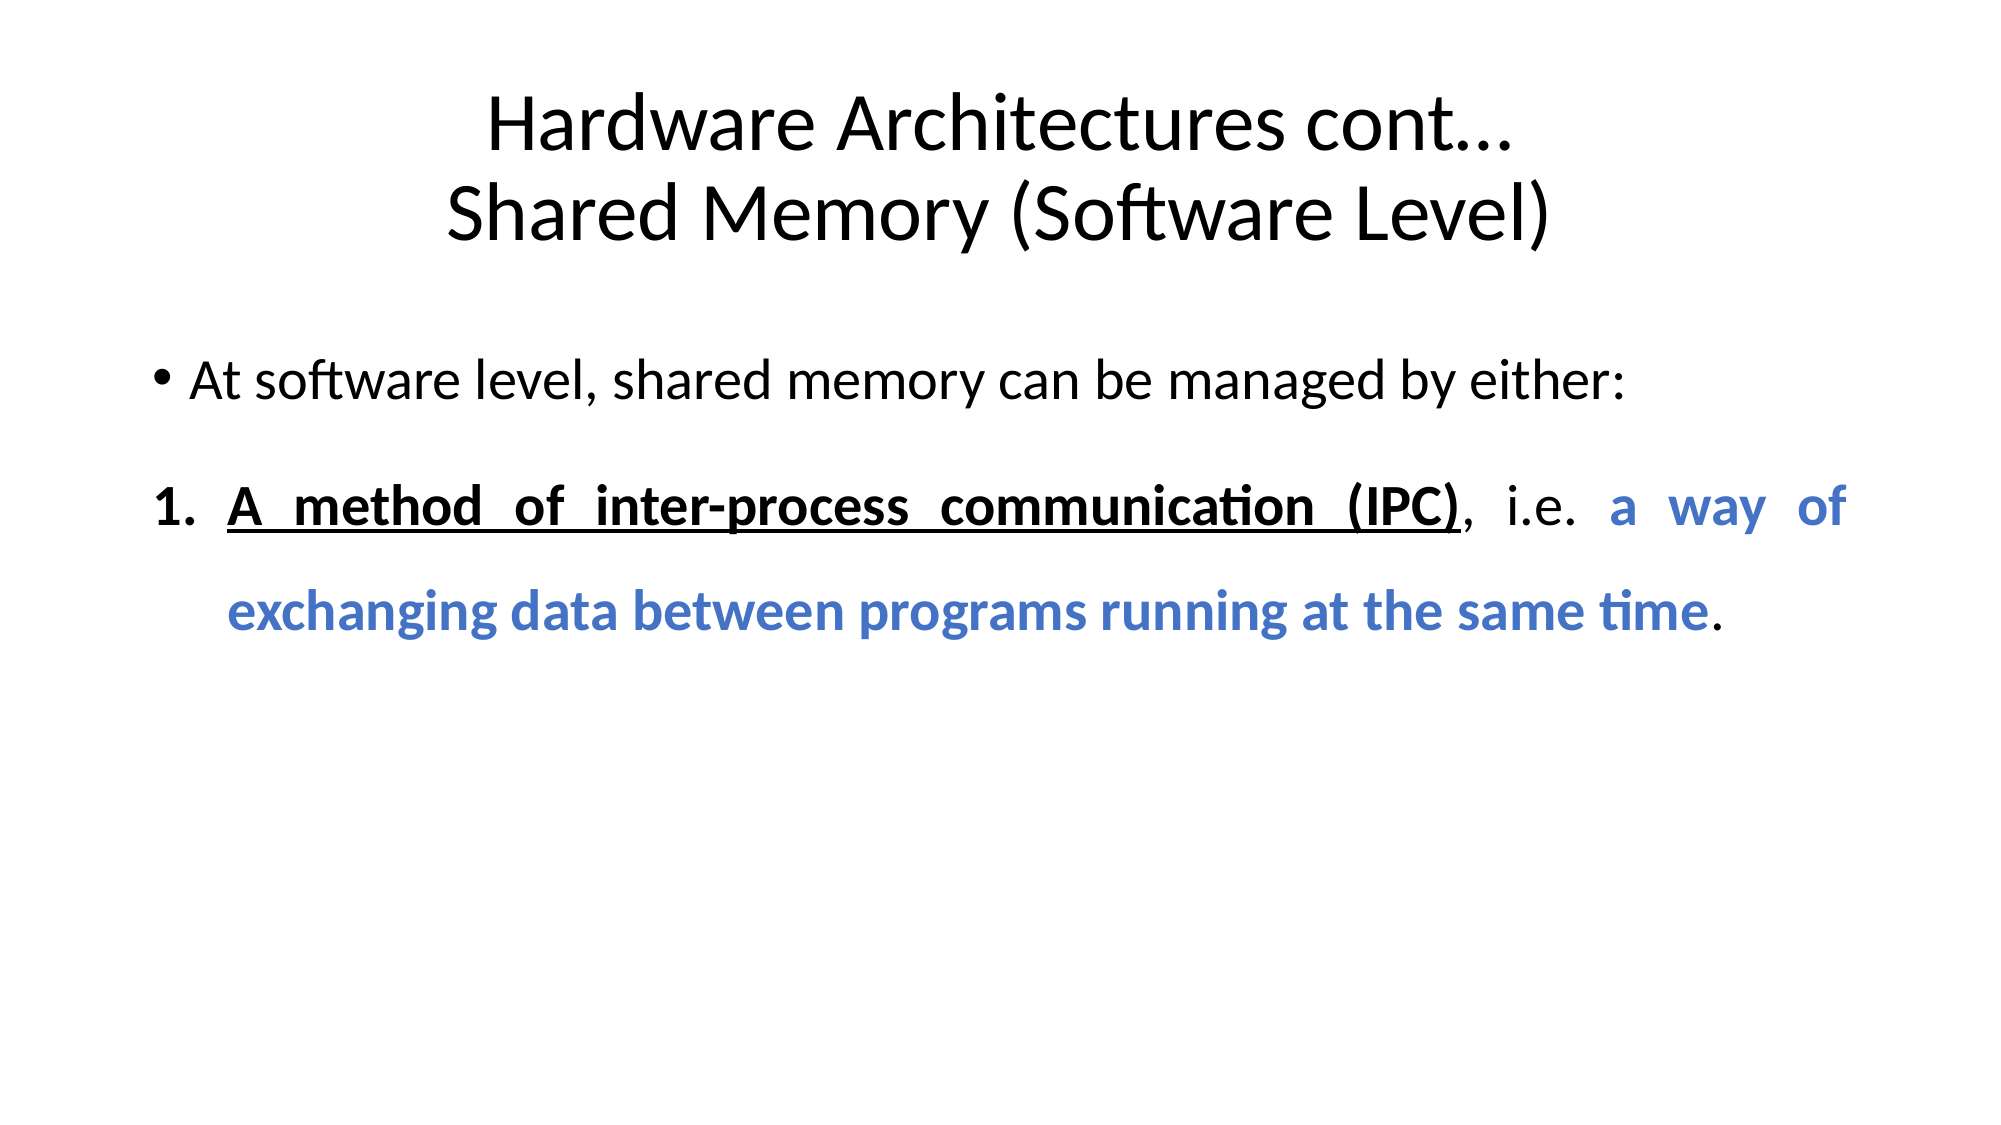

# Hardware Architectures cont… Shared Memory (Software Level)
At software level, shared memory can be managed by either:
A method of inter-process communication (IPC), i.e. a way of exchanging data between programs running at the same time.